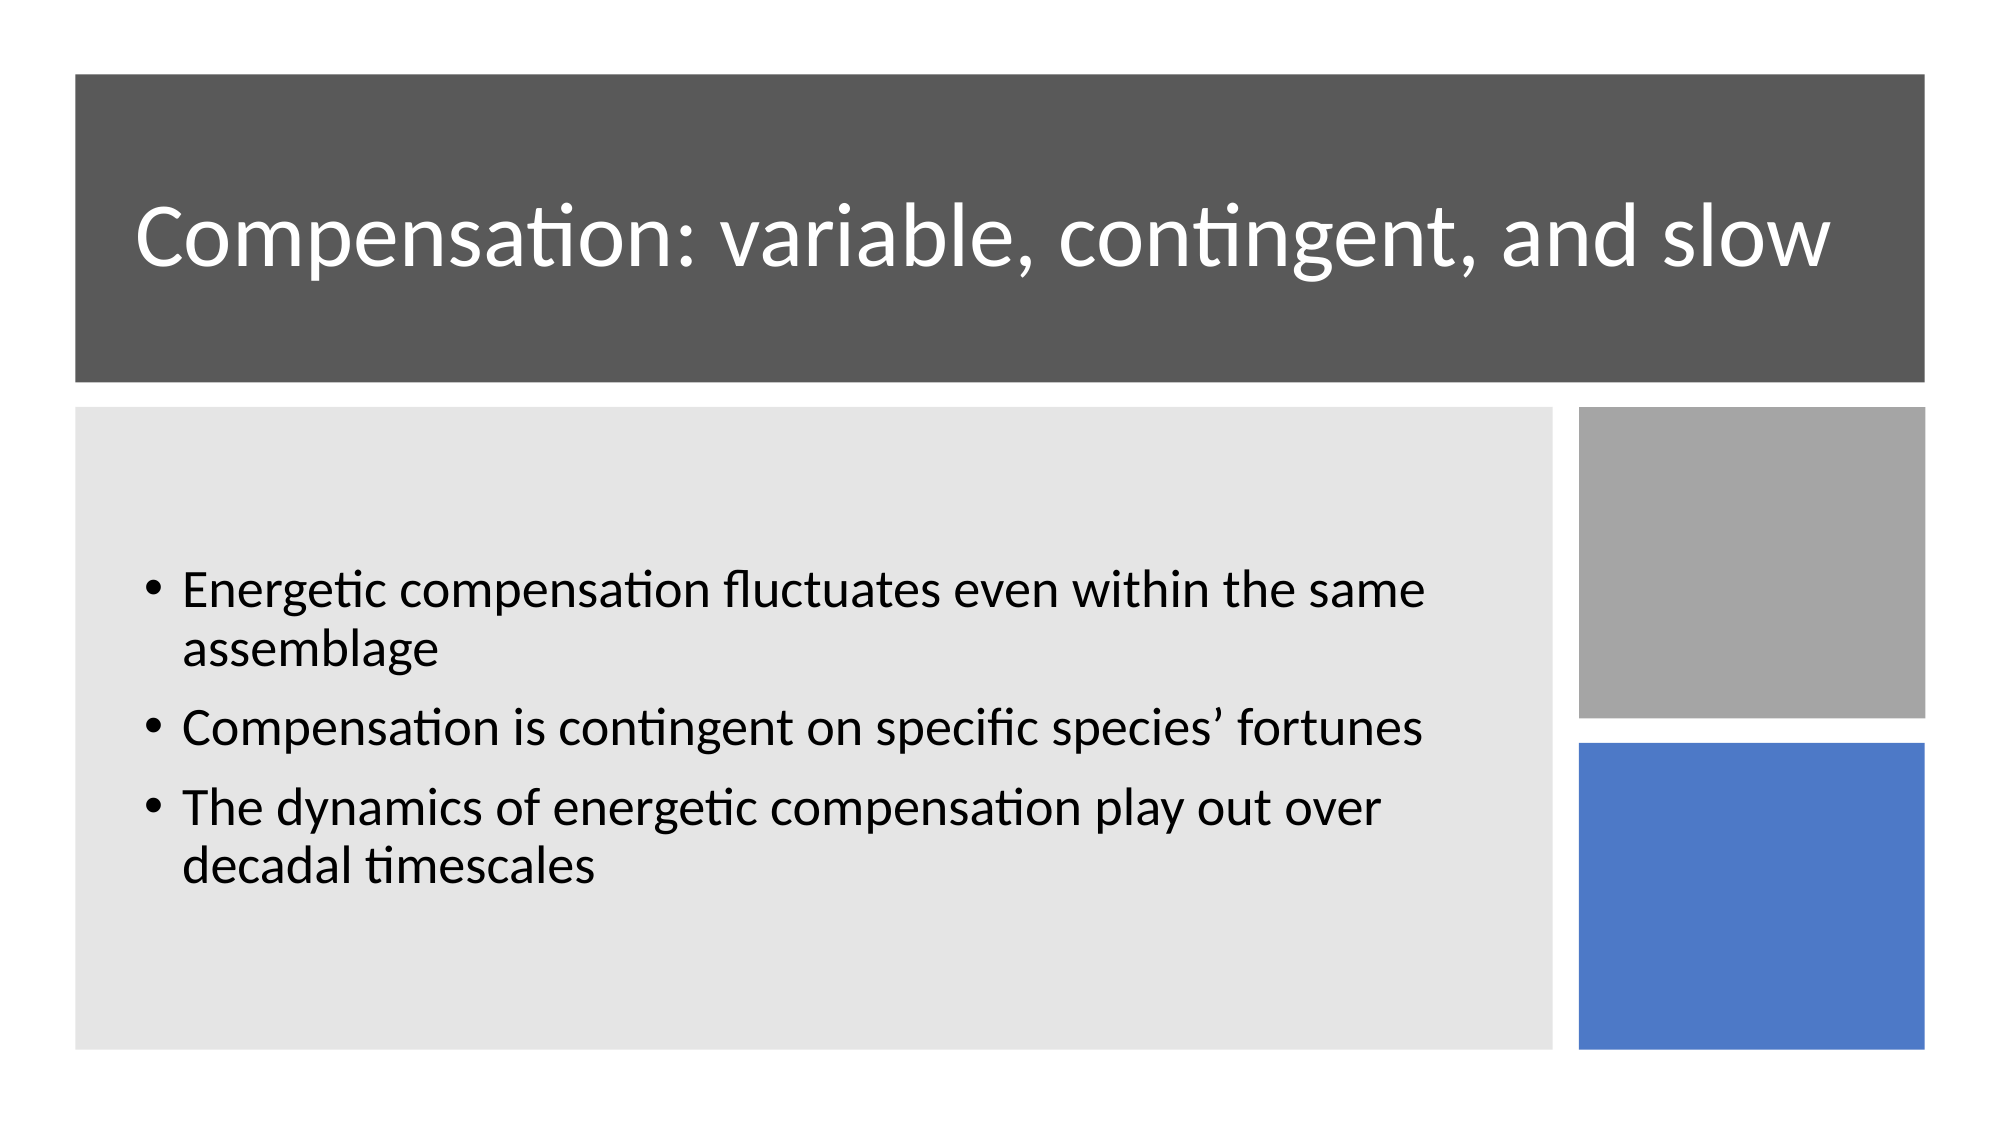

# Compensation: variable, contingent, and slow

Energetic compensation fluctuates even within the same assemblage
Compensation is contingent on specific species’ fortunes
The dynamics of energetic compensation play out over decadal timescales